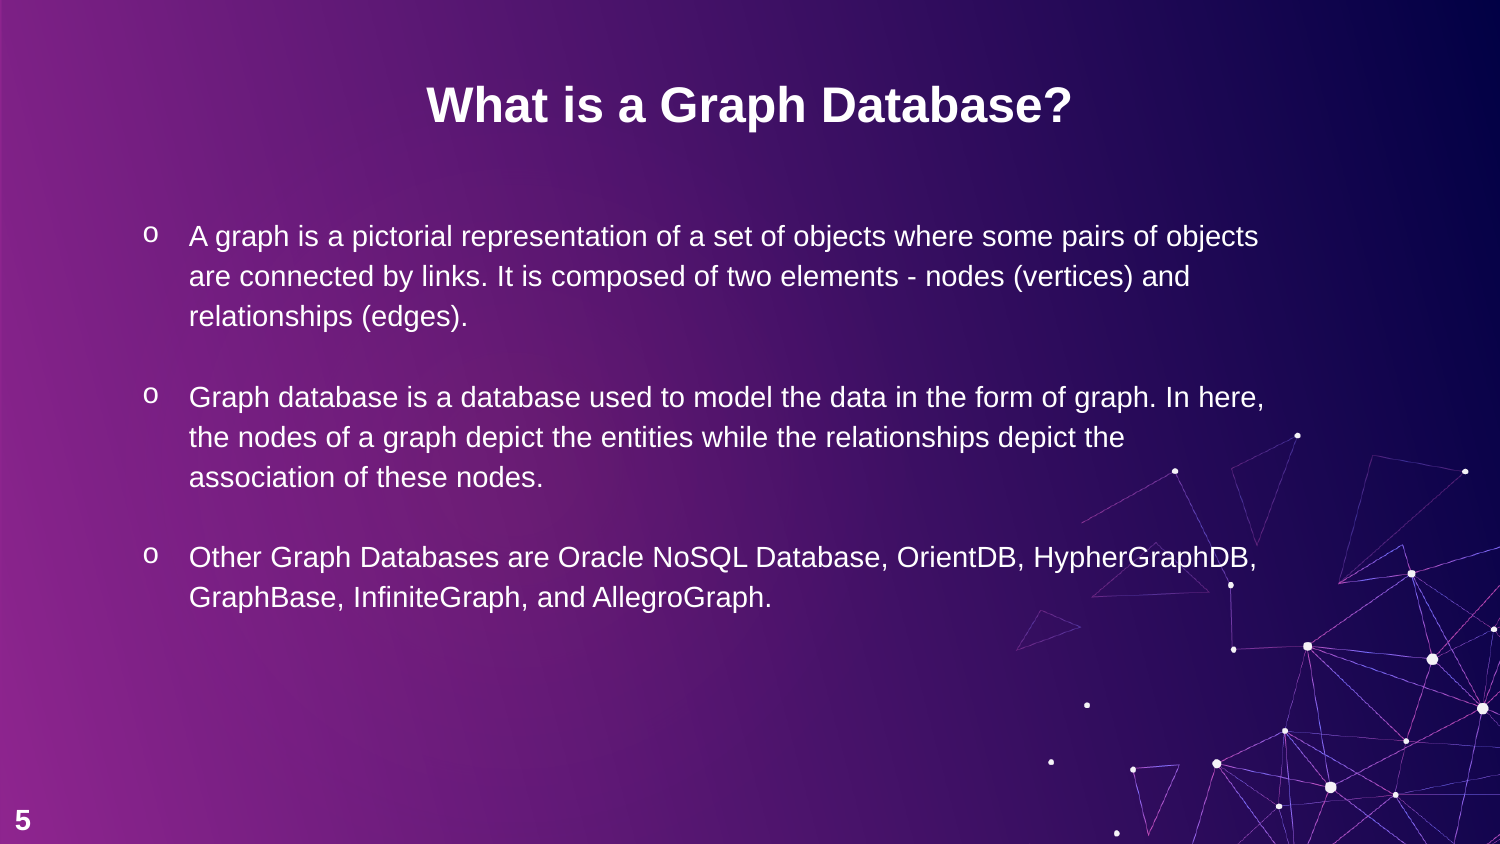

# What is a Graph Database?
A graph is a pictorial representation of a set of objects where some pairs of objects are connected by links. It is composed of two elements - nodes (vertices) and relationships (edges).

Graph database is a database used to model the data in the form of graph. In here, the nodes of a graph depict the entities while the relationships depict the association of these nodes.

Other Graph Databases are Oracle NoSQL Database, OrientDB, HypherGraphDB, GraphBase, InfiniteGraph, and AllegroGraph.

5